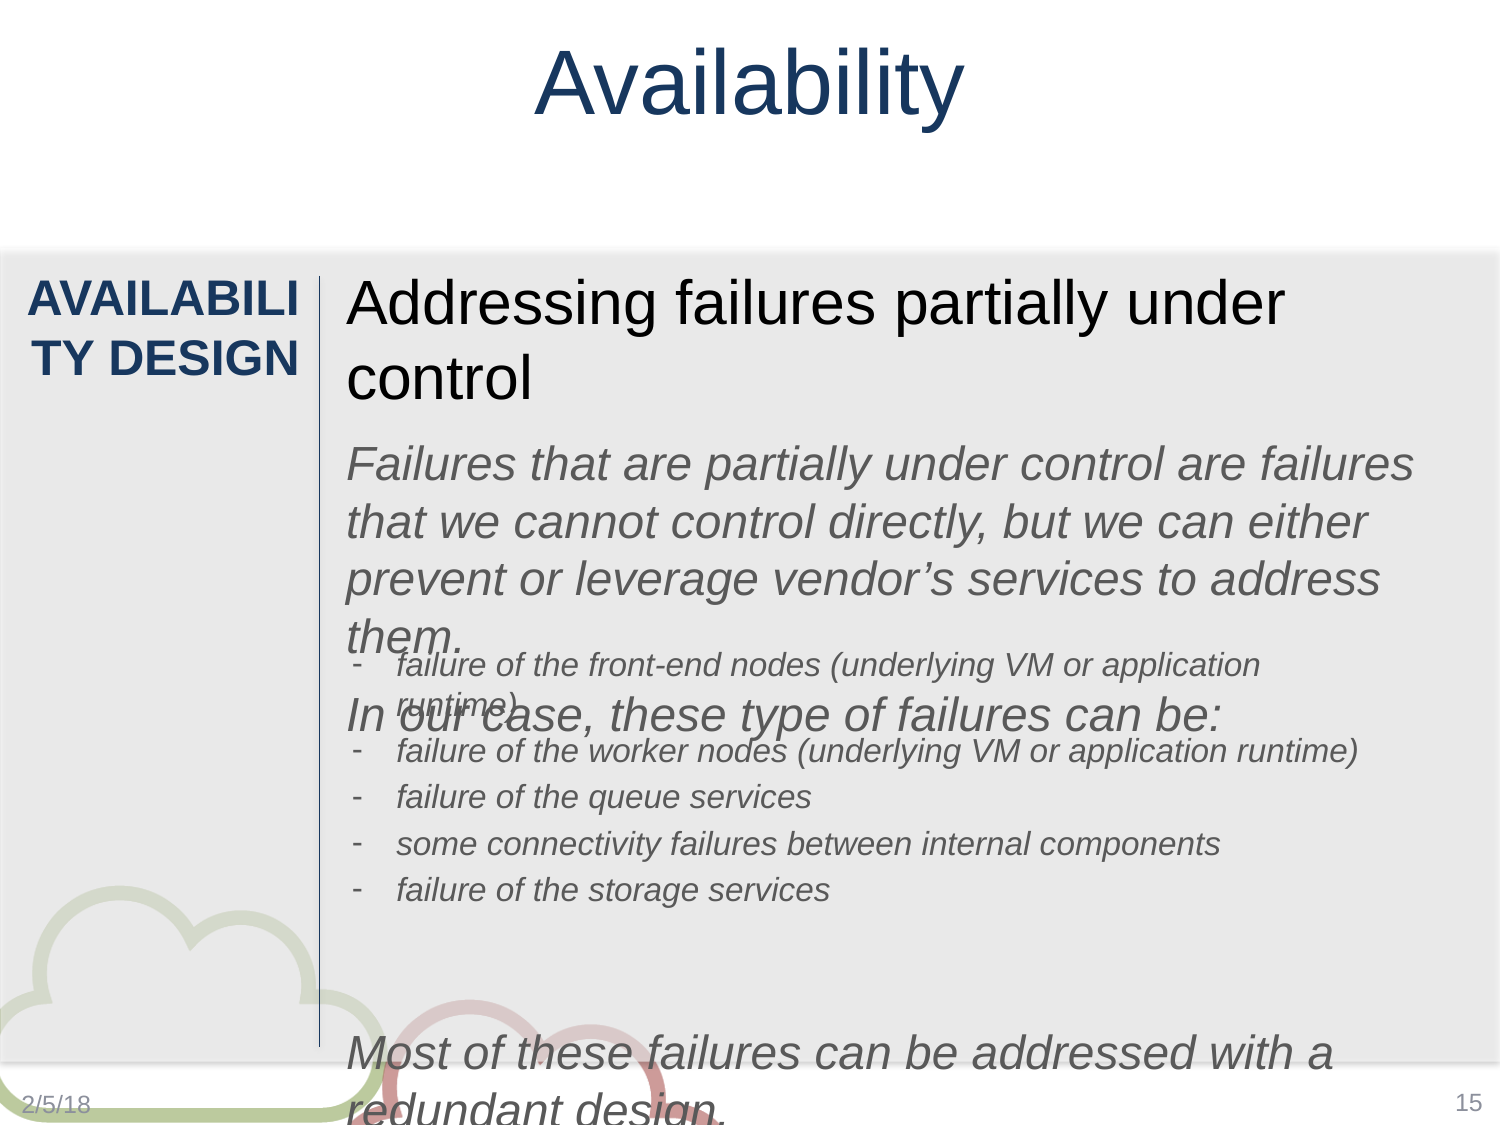

# Availability

Addressing failures partially under control
Failures that are partially under control are failures that we cannot control directly, but we can either prevent or leverage vendor’s services to address them.
In our case, these type of failures can be:

Most of these failures can be addressed with a redundant design.
AVAILABILITY DESIGN
failure of the front-end nodes (underlying VM or application runtime)
failure of the worker nodes (underlying VM or application runtime)
failure of the queue services
some connectivity failures between internal components
failure of the storage services
15
2/5/18